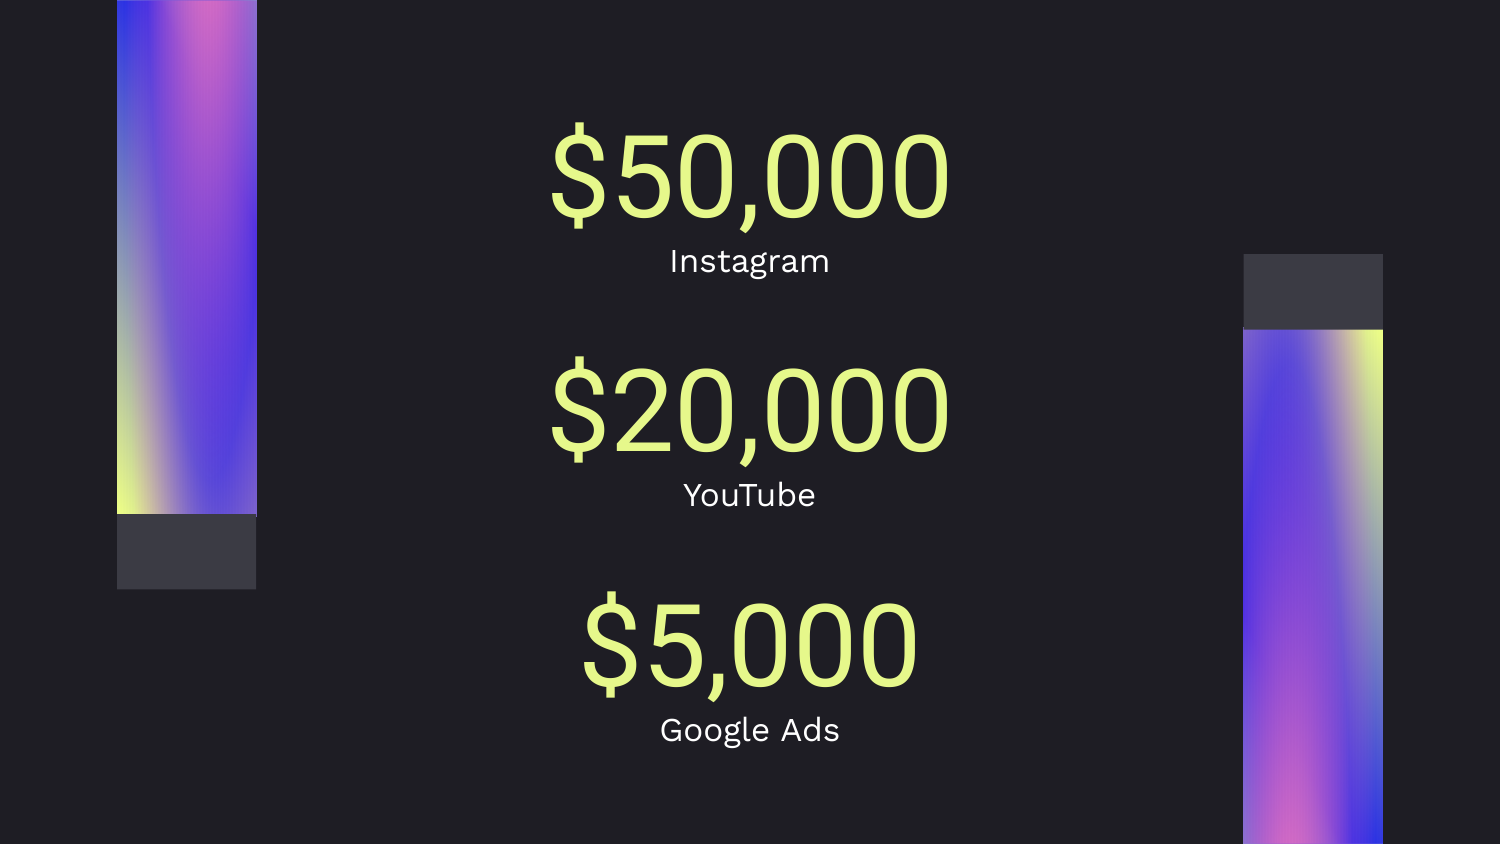

# $50,000
Instagram
$20,000
YouTube
$5,000
Google Ads